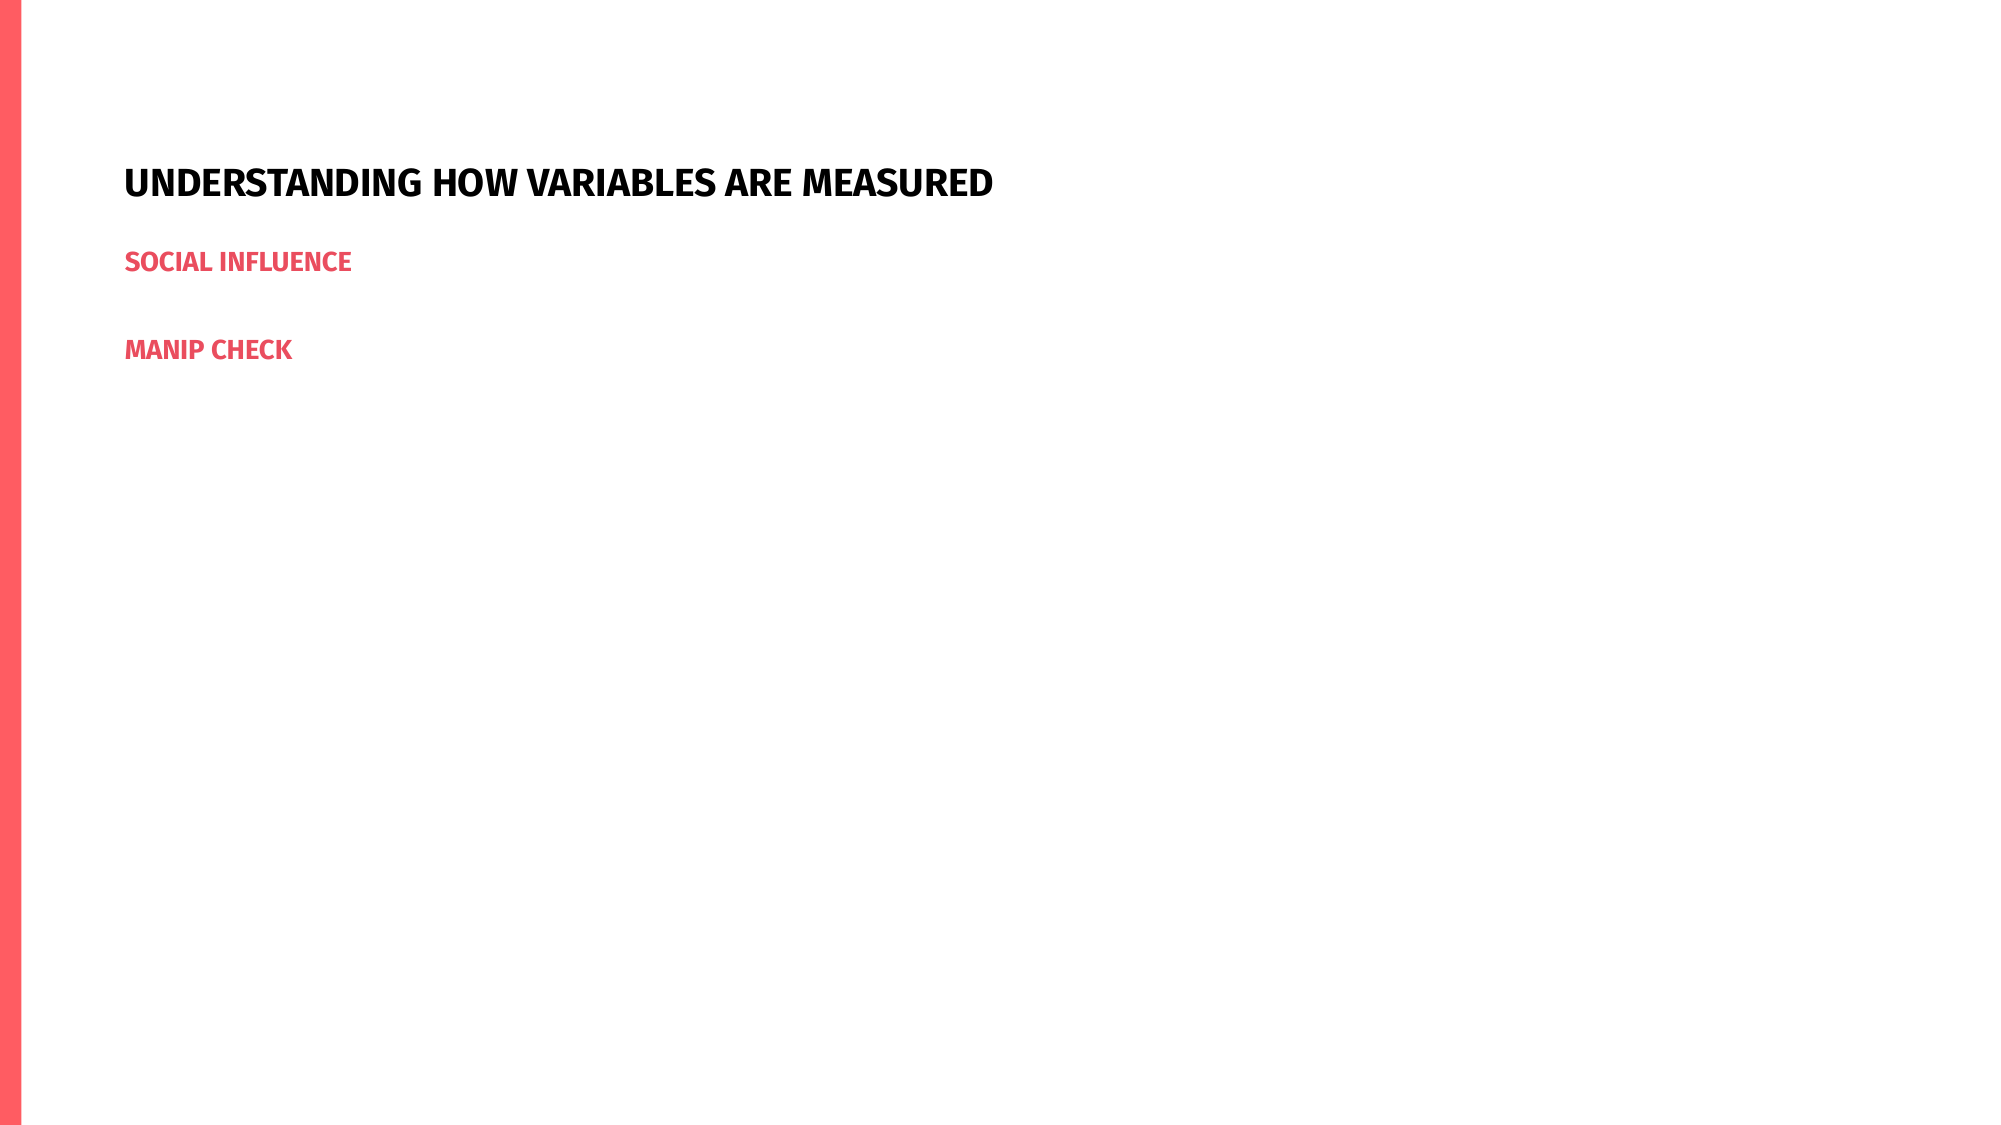

# Understanding how variables are measured SOCIAL INFLUENCE MANIP CHECK